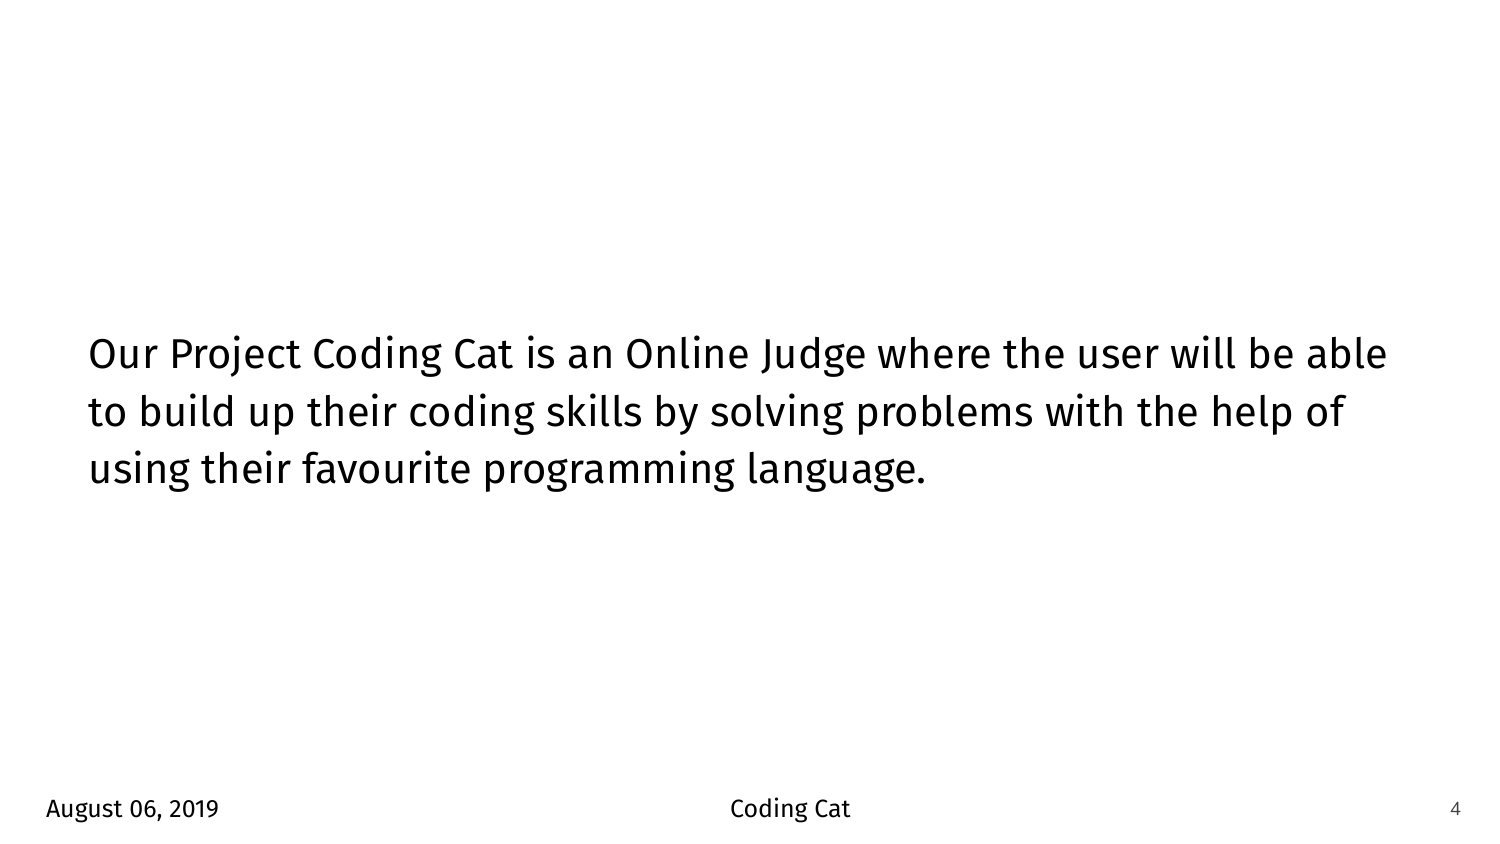

Our Project Coding Cat is an Online Judge where the user will be able to build up their coding skills by solving problems with the help of using their favourite programming language.
August 06, 2019
Coding Cat
4